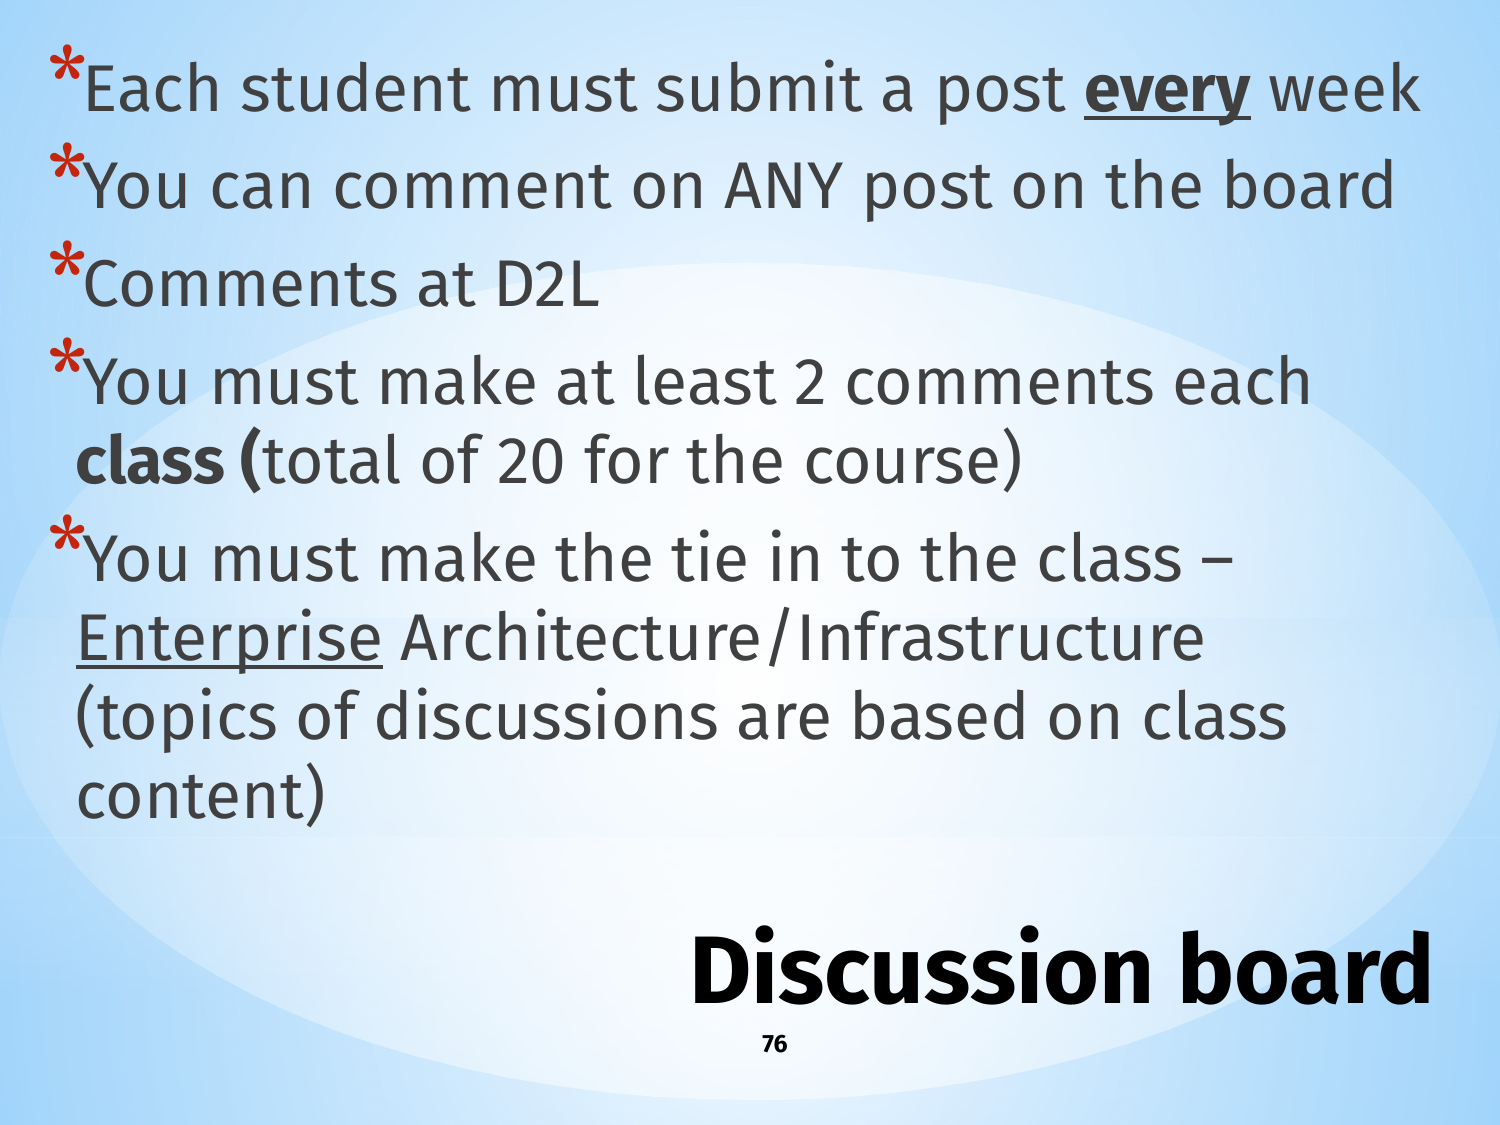

Each student must submit a post every week
You can comment on ANY post on the board
Comments at D2L
You must make at least 2 comments each class (total of 20 for the course)
You must make the tie in to the class – Enterprise Architecture/Infrastructure (topics of discussions are based on class content)
# Discussion board
76